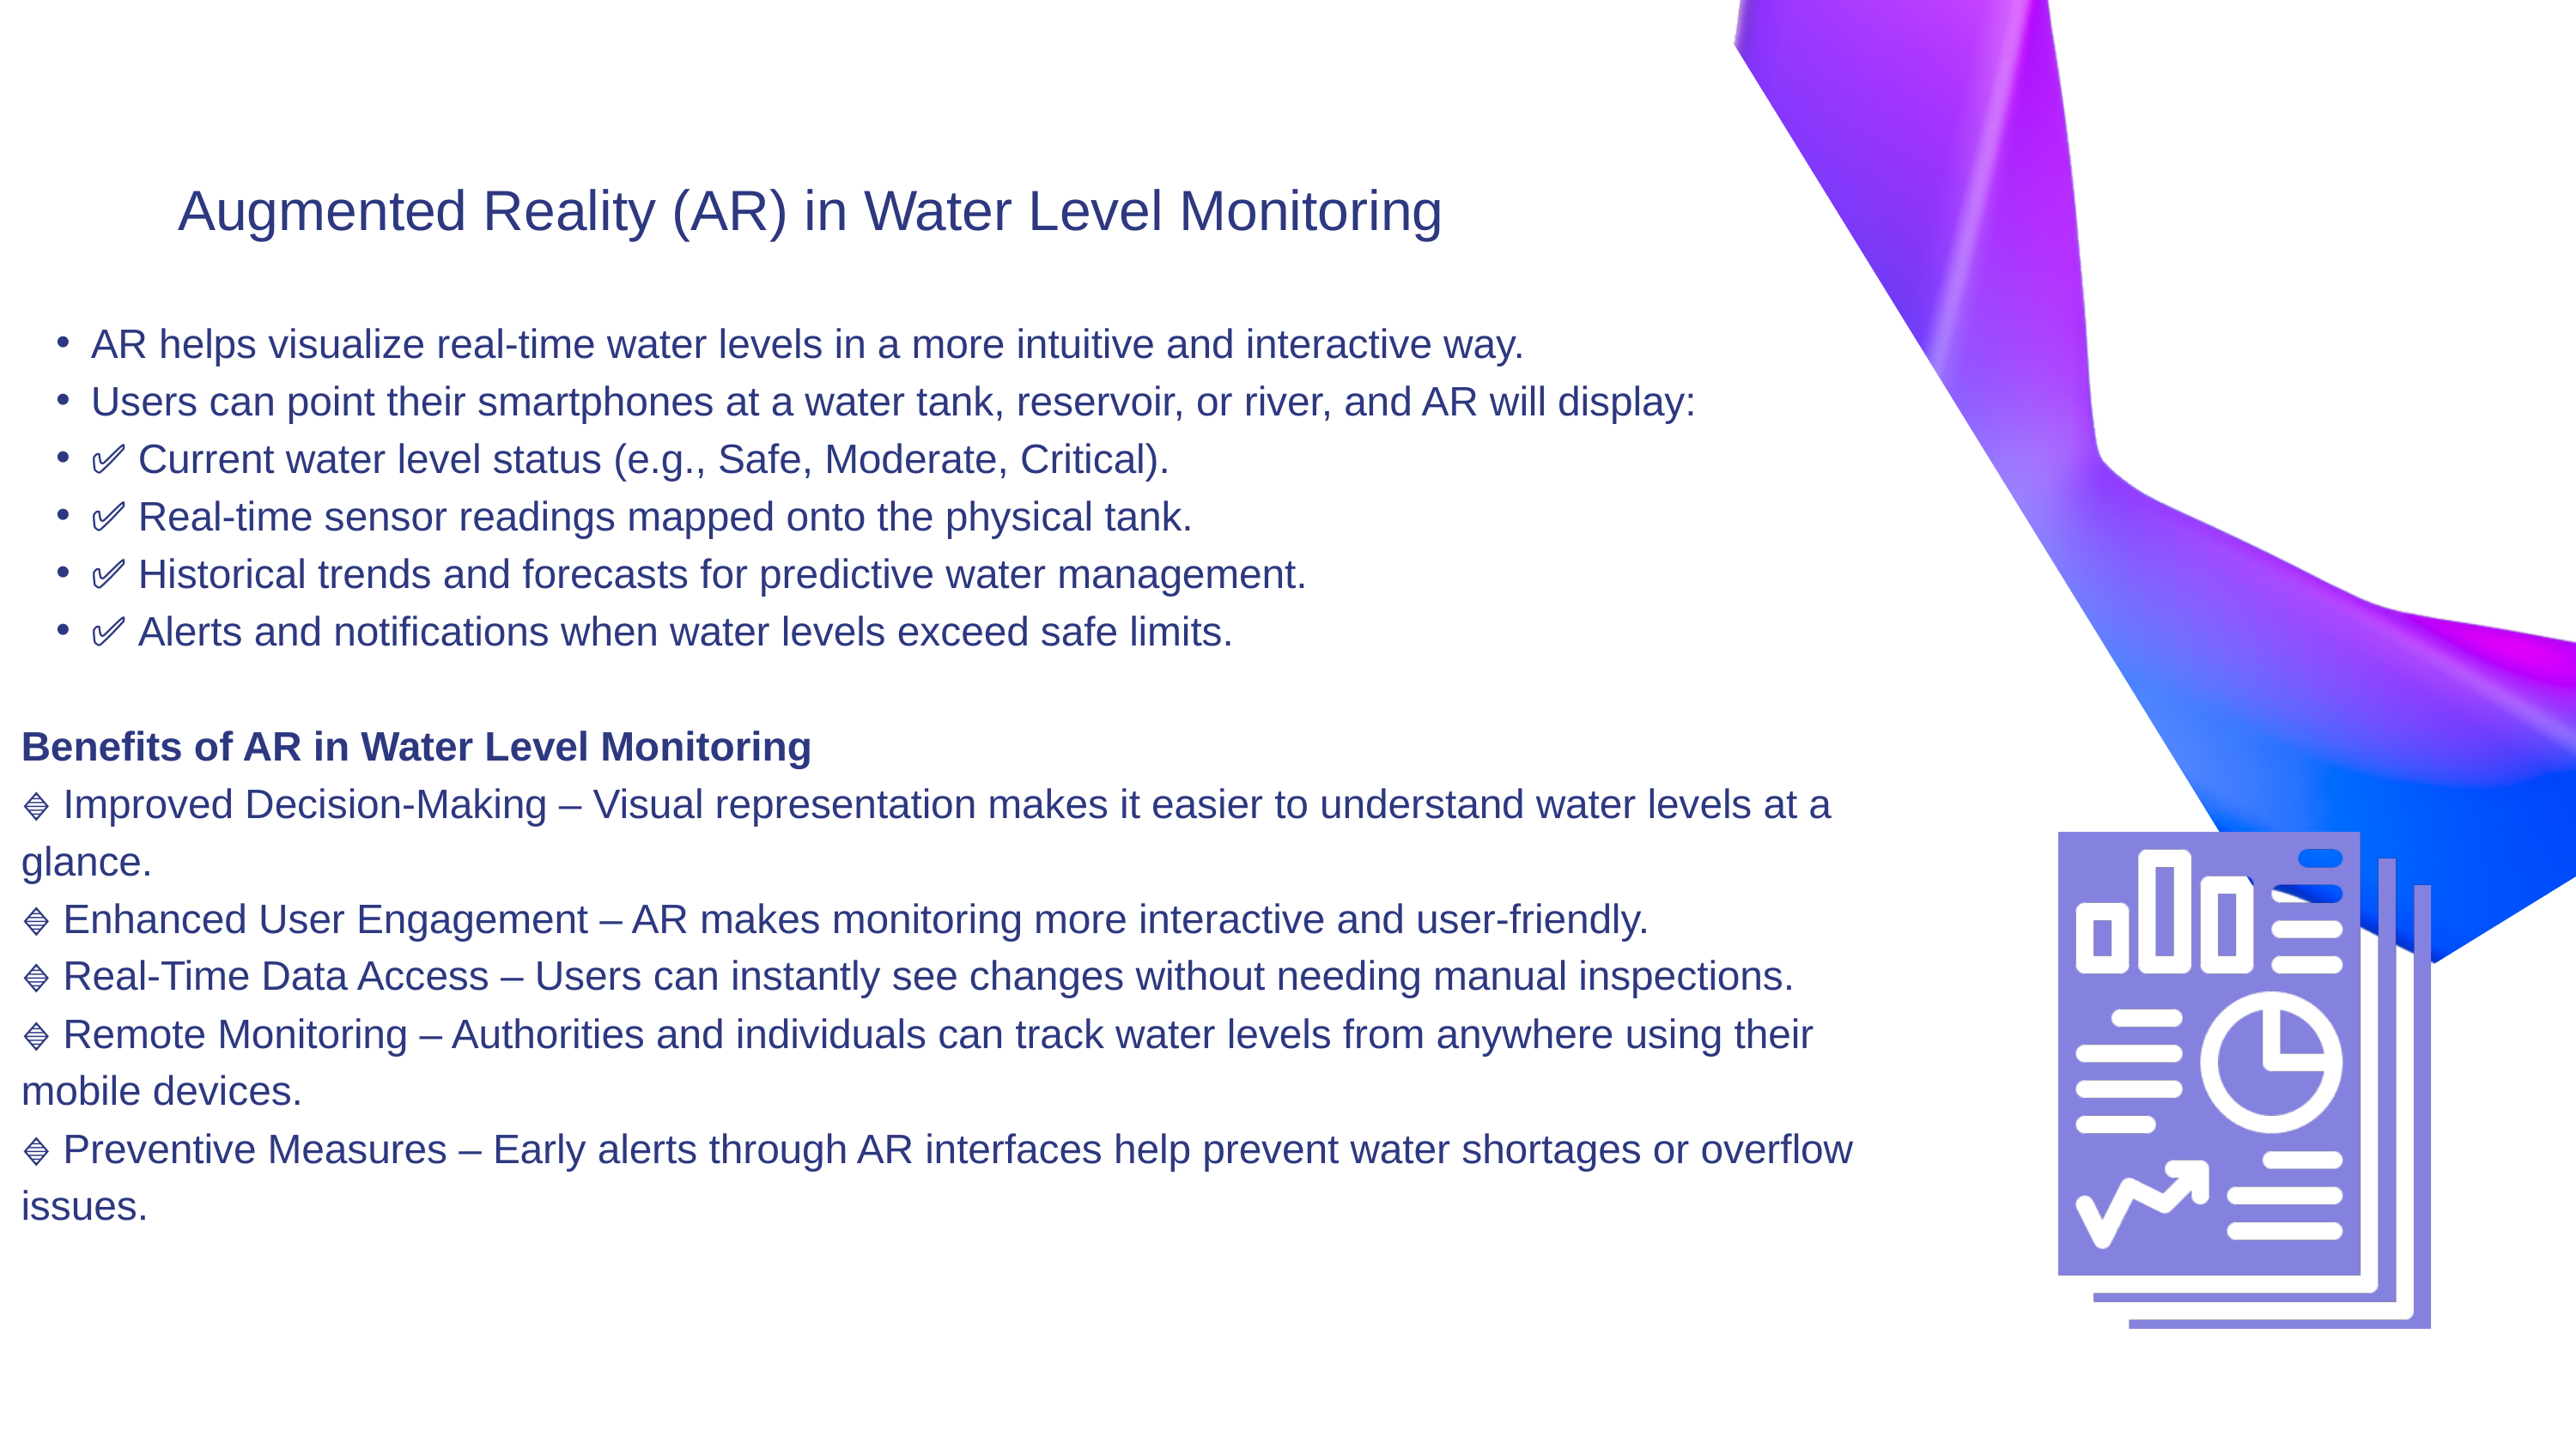

Augmented Reality (AR) in Water Level Monitoring
AR helps visualize real-time water levels in a more intuitive and interactive way.
Users can point their smartphones at a water tank, reservoir, or river, and AR will display:
✅ Current water level status (e.g., Safe, Moderate, Critical).
✅ Real-time sensor readings mapped onto the physical tank.
✅ Historical trends and forecasts for predictive water management.
✅ Alerts and notifications when water levels exceed safe limits.

Benefits of AR in Water Level Monitoring
🔹 Improved Decision-Making – Visual representation makes it easier to understand water levels at a glance.
🔹 Enhanced User Engagement – AR makes monitoring more interactive and user-friendly.
🔹 Real-Time Data Access – Users can instantly see changes without needing manual inspections.
🔹 Remote Monitoring – Authorities and individuals can track water levels from anywhere using their mobile devices.
🔹 Preventive Measures – Early alerts through AR interfaces help prevent water shortages or overflow issues.